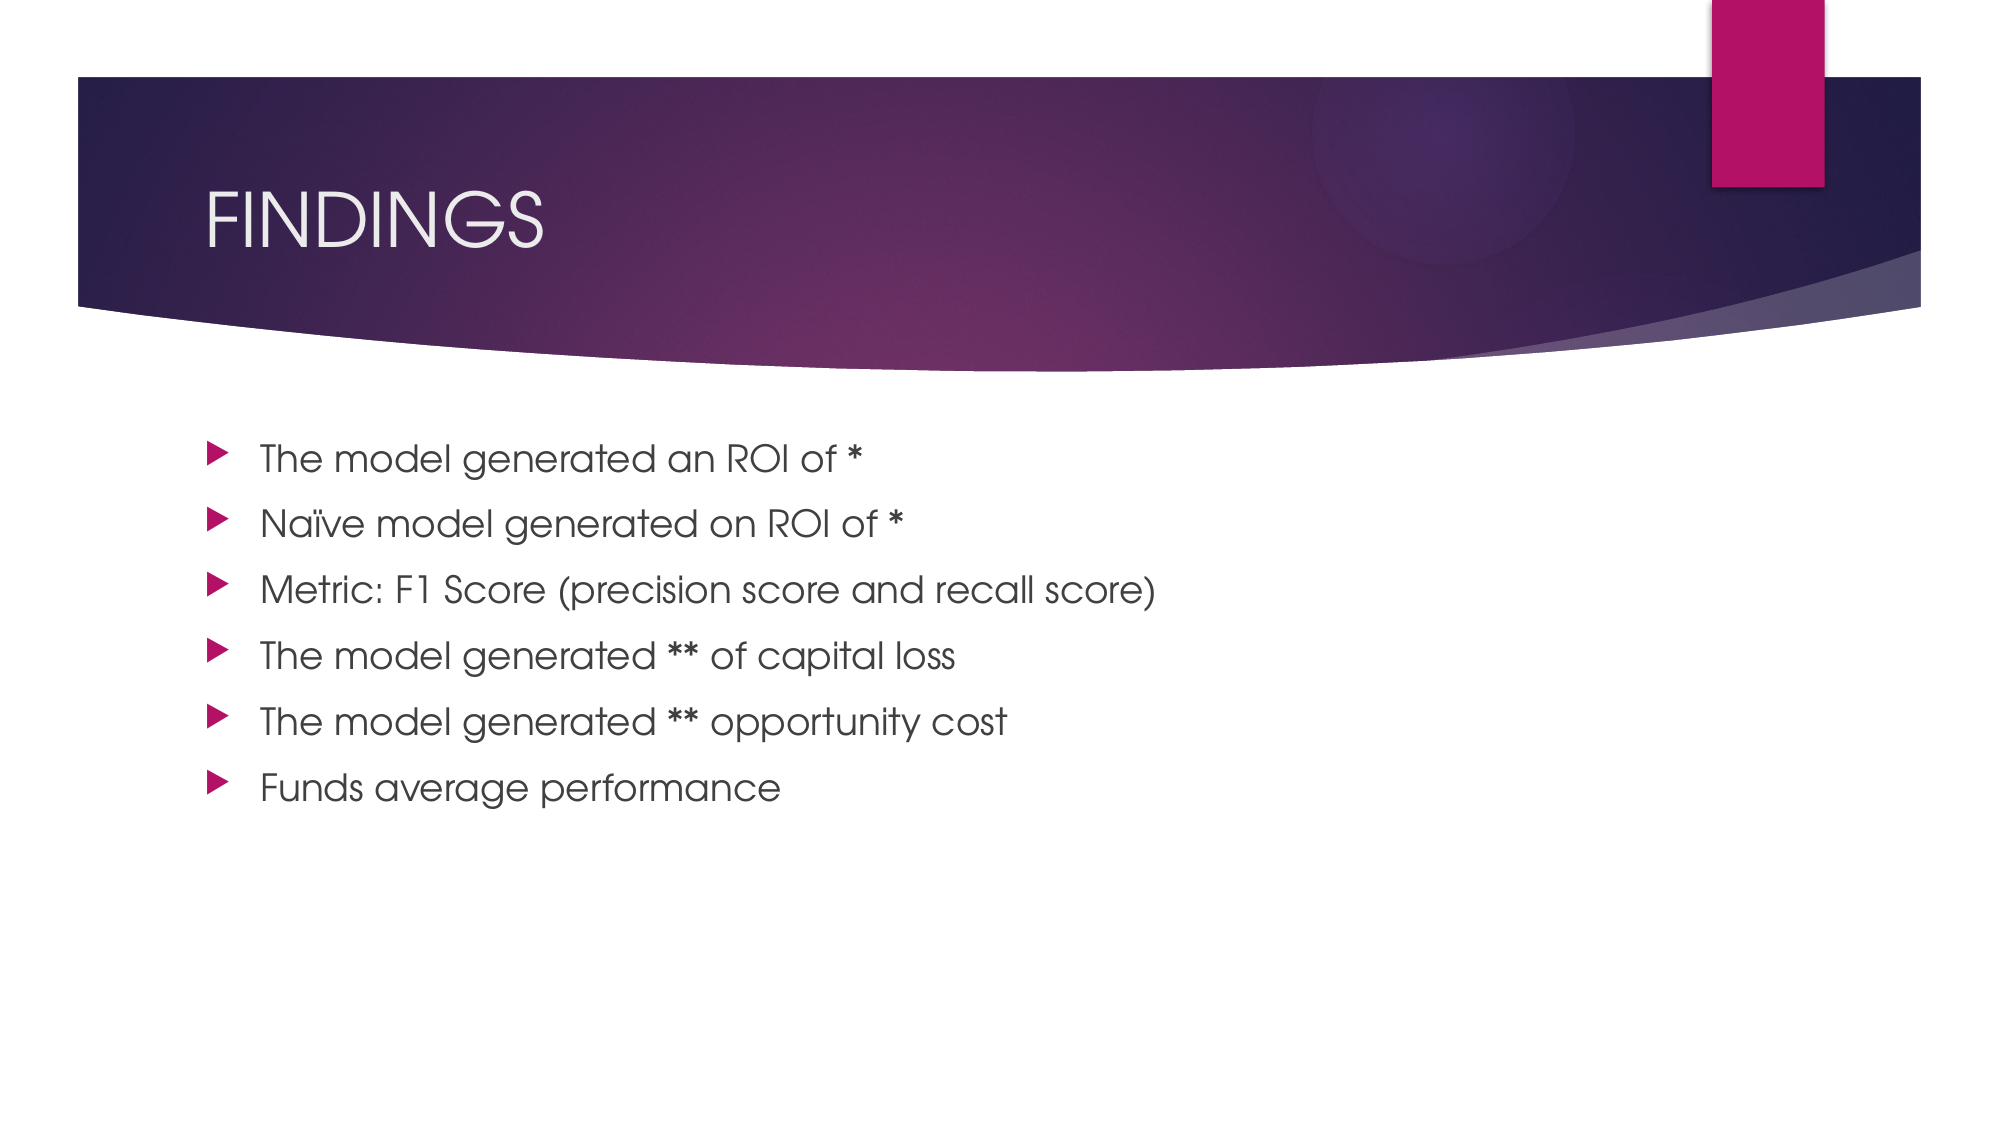

# FINDINGS
The model generated an ROI of *
Naïve model generated on ROI of *
Metric: F1 Score (precision score and recall score)
The model generated ** of capital loss
The model generated ** opportunity cost
Funds average performance